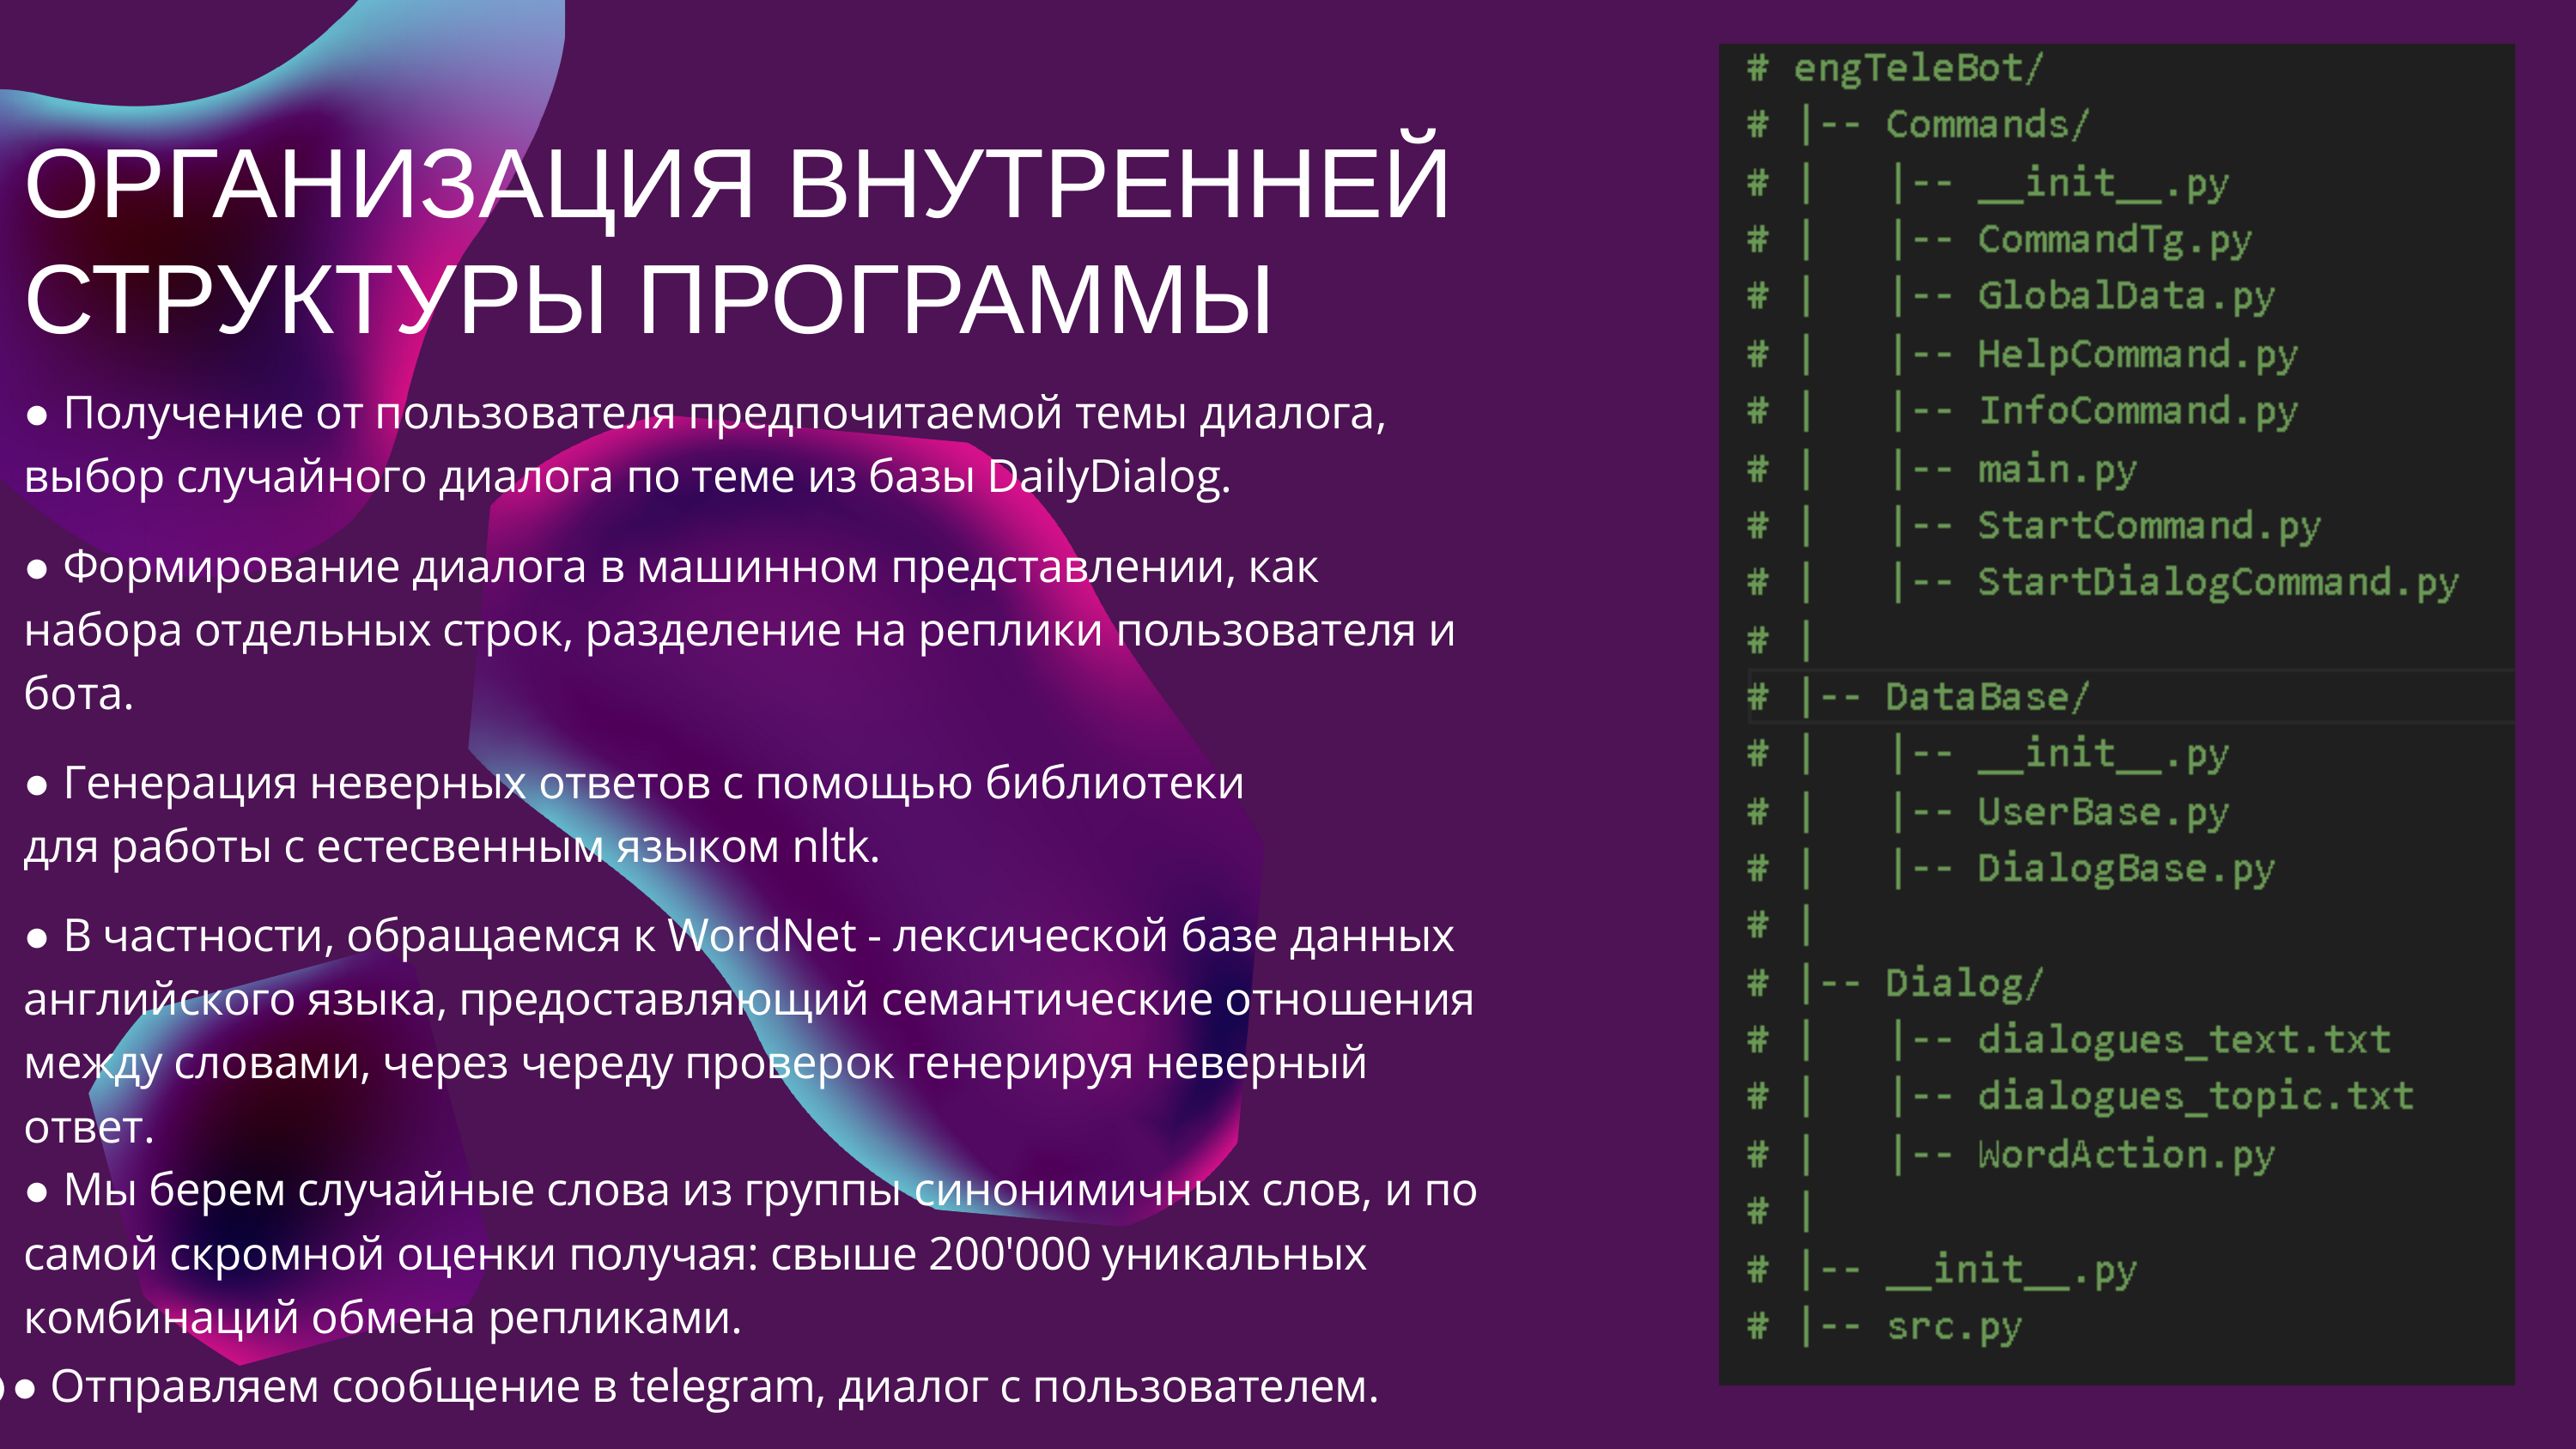

ОРГАНИЗАЦИЯ ВНУТРЕННЕЙ СТРУКТУРЫ ПРОГРАММЫ
● Получение от пользователя предпочитаемой темы диалога,
выбор случайного диалога по теме из базы DailyDialog.

● Формирование диалога в машинном представлении, как
набора отдельных строк, разделение на реплики пользователя и бота.
● Генерация неверных ответов с помощью библиотеки
для работы с естесвенным языком nltk.
● В частности, обращаемся к WordNet - лексической базе данных английского языка, предоставляющий семантические отношения между словами, через череду проверок генерируя неверный ответ.
● Мы берем случайные слова из группы синонимичных слов, и по самой скромной оценки получая: свыше 200'000 уникальных комбинаций обмена репликами.

𒊹● Отправляем сообщение в telegram, диалог с пользователем.